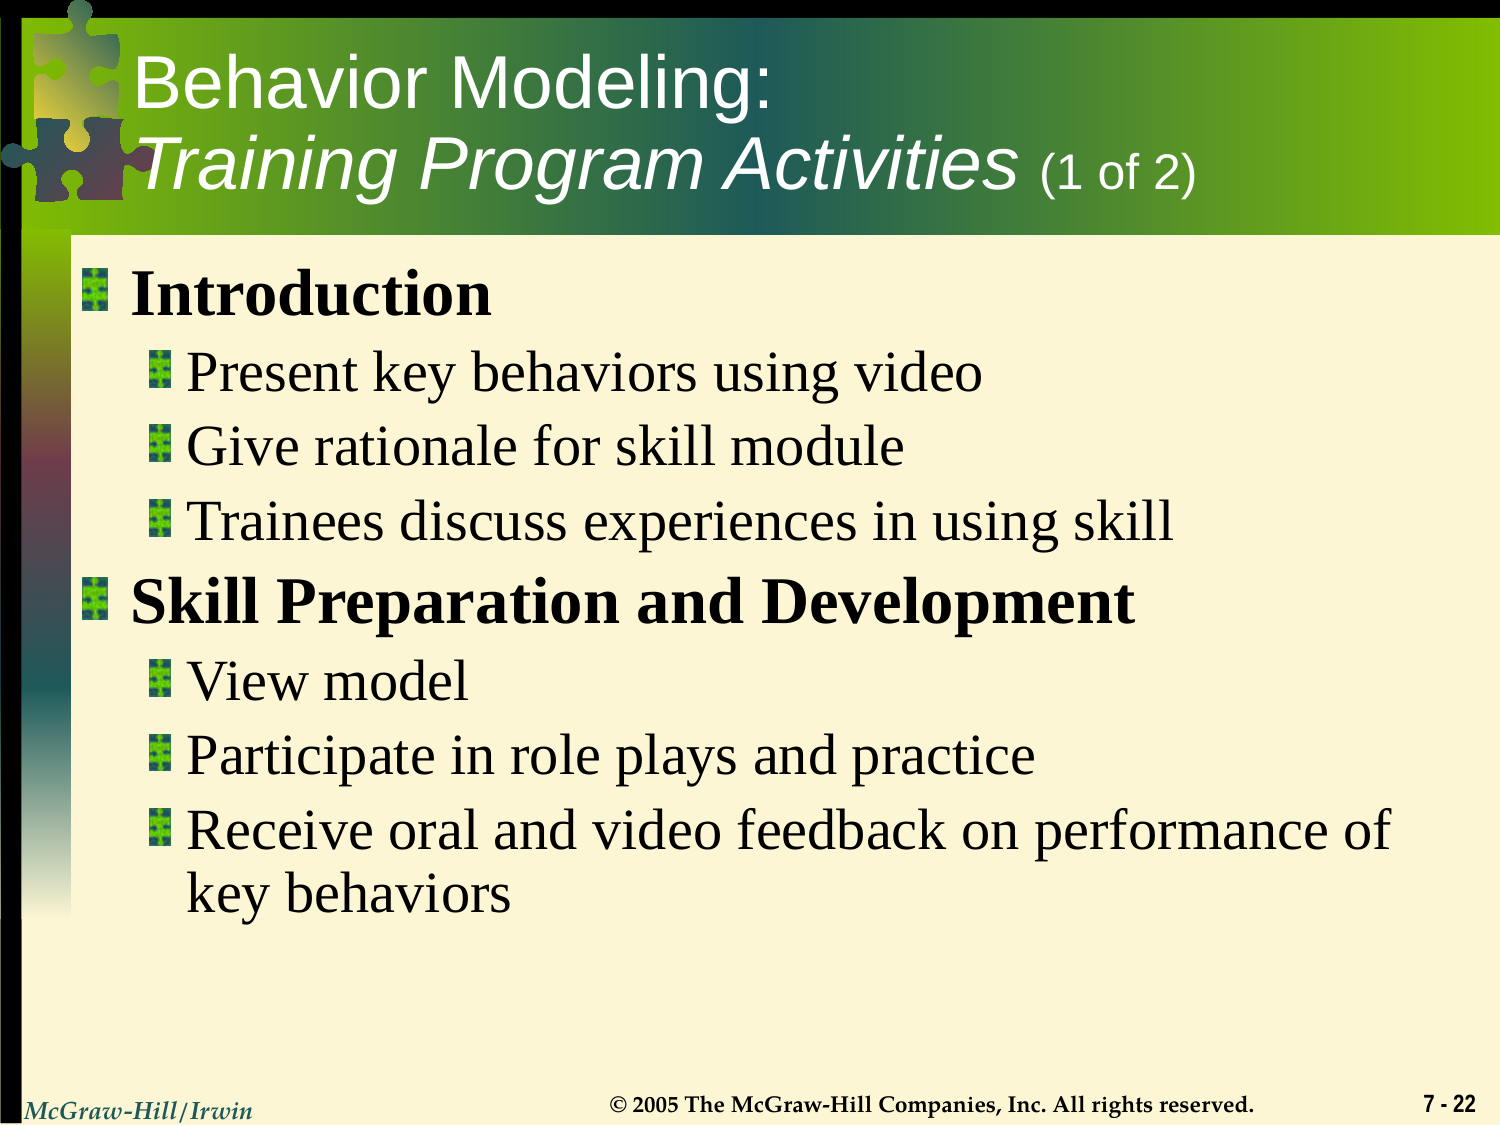

# Behavior Modeling: Training Program Activities (1 of 2)
Introduction
Present key behaviors using video
Give rationale for skill module
Trainees discuss experiences in using skill
Skill Preparation and Development
View model
Participate in role plays and practice
Receive oral and video feedback on performance of key behaviors